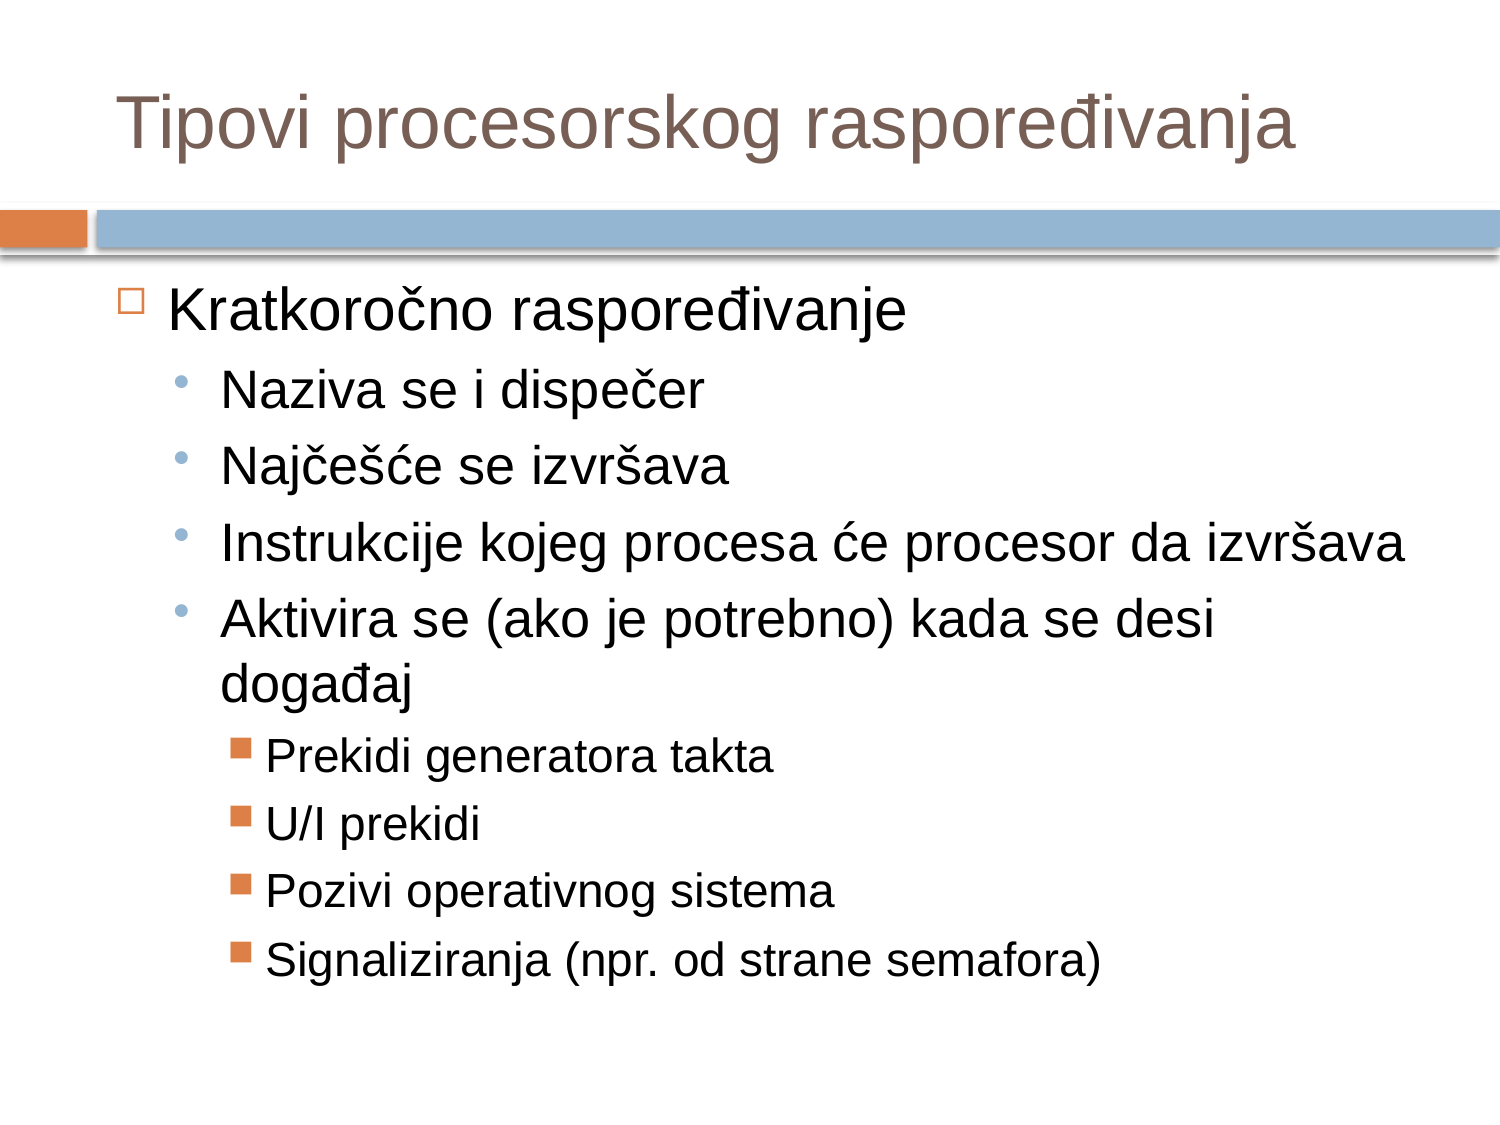

# Tipovi procesorskog raspoređivanja
Kratkoročno raspoređivanje
Naziva se i dispečer
Najčešće se izvršava
Instrukcije kojeg procesa će procesor da izvršava
Aktivira se (ako je potrebno) kada se desi događaj
Prekidi generatora takta
U/I prekidi
Pozivi operativnog sistema
Signaliziranja (npr. od strane semafora)